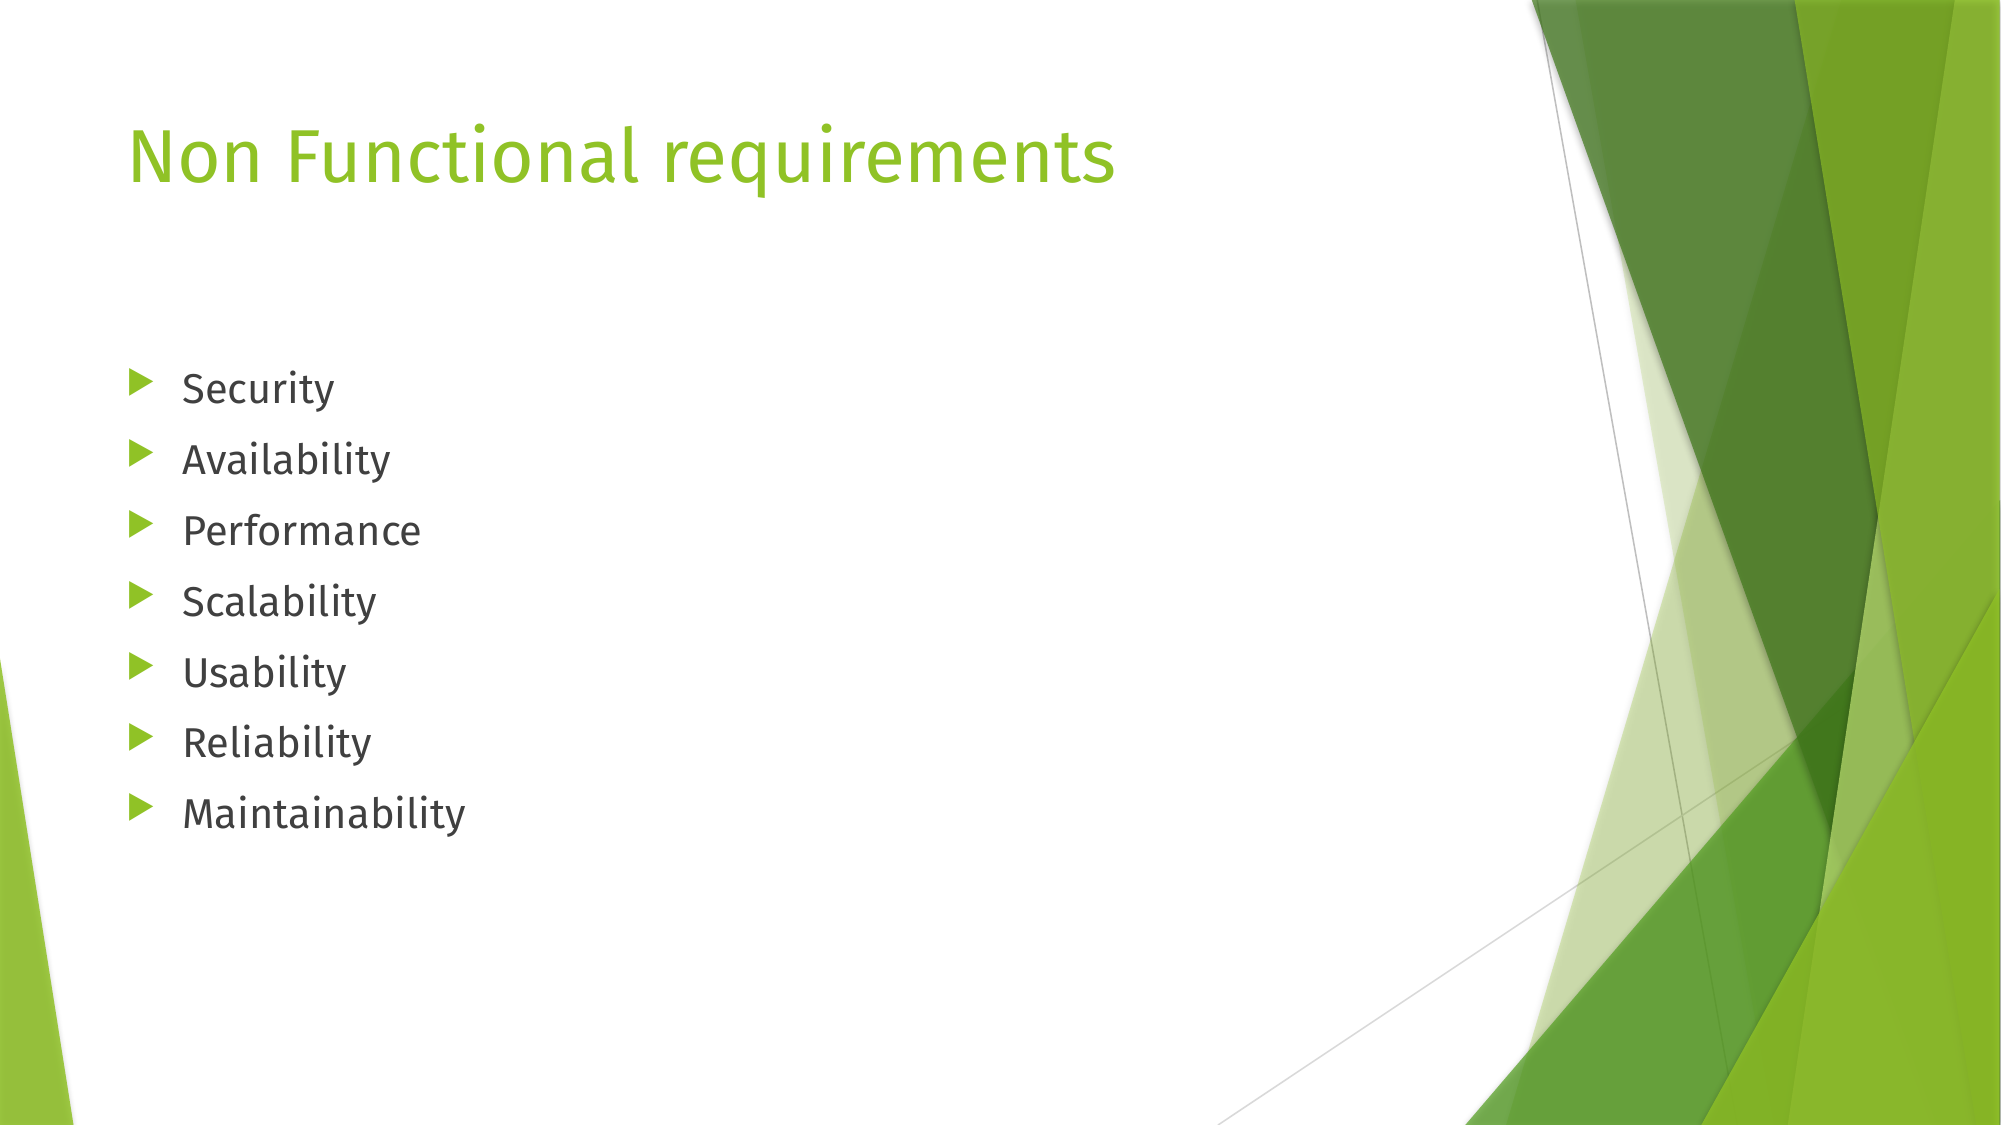

# Non Functional requirements
Security
Availability
Performance
Scalability
Usability
Reliability
Maintainability